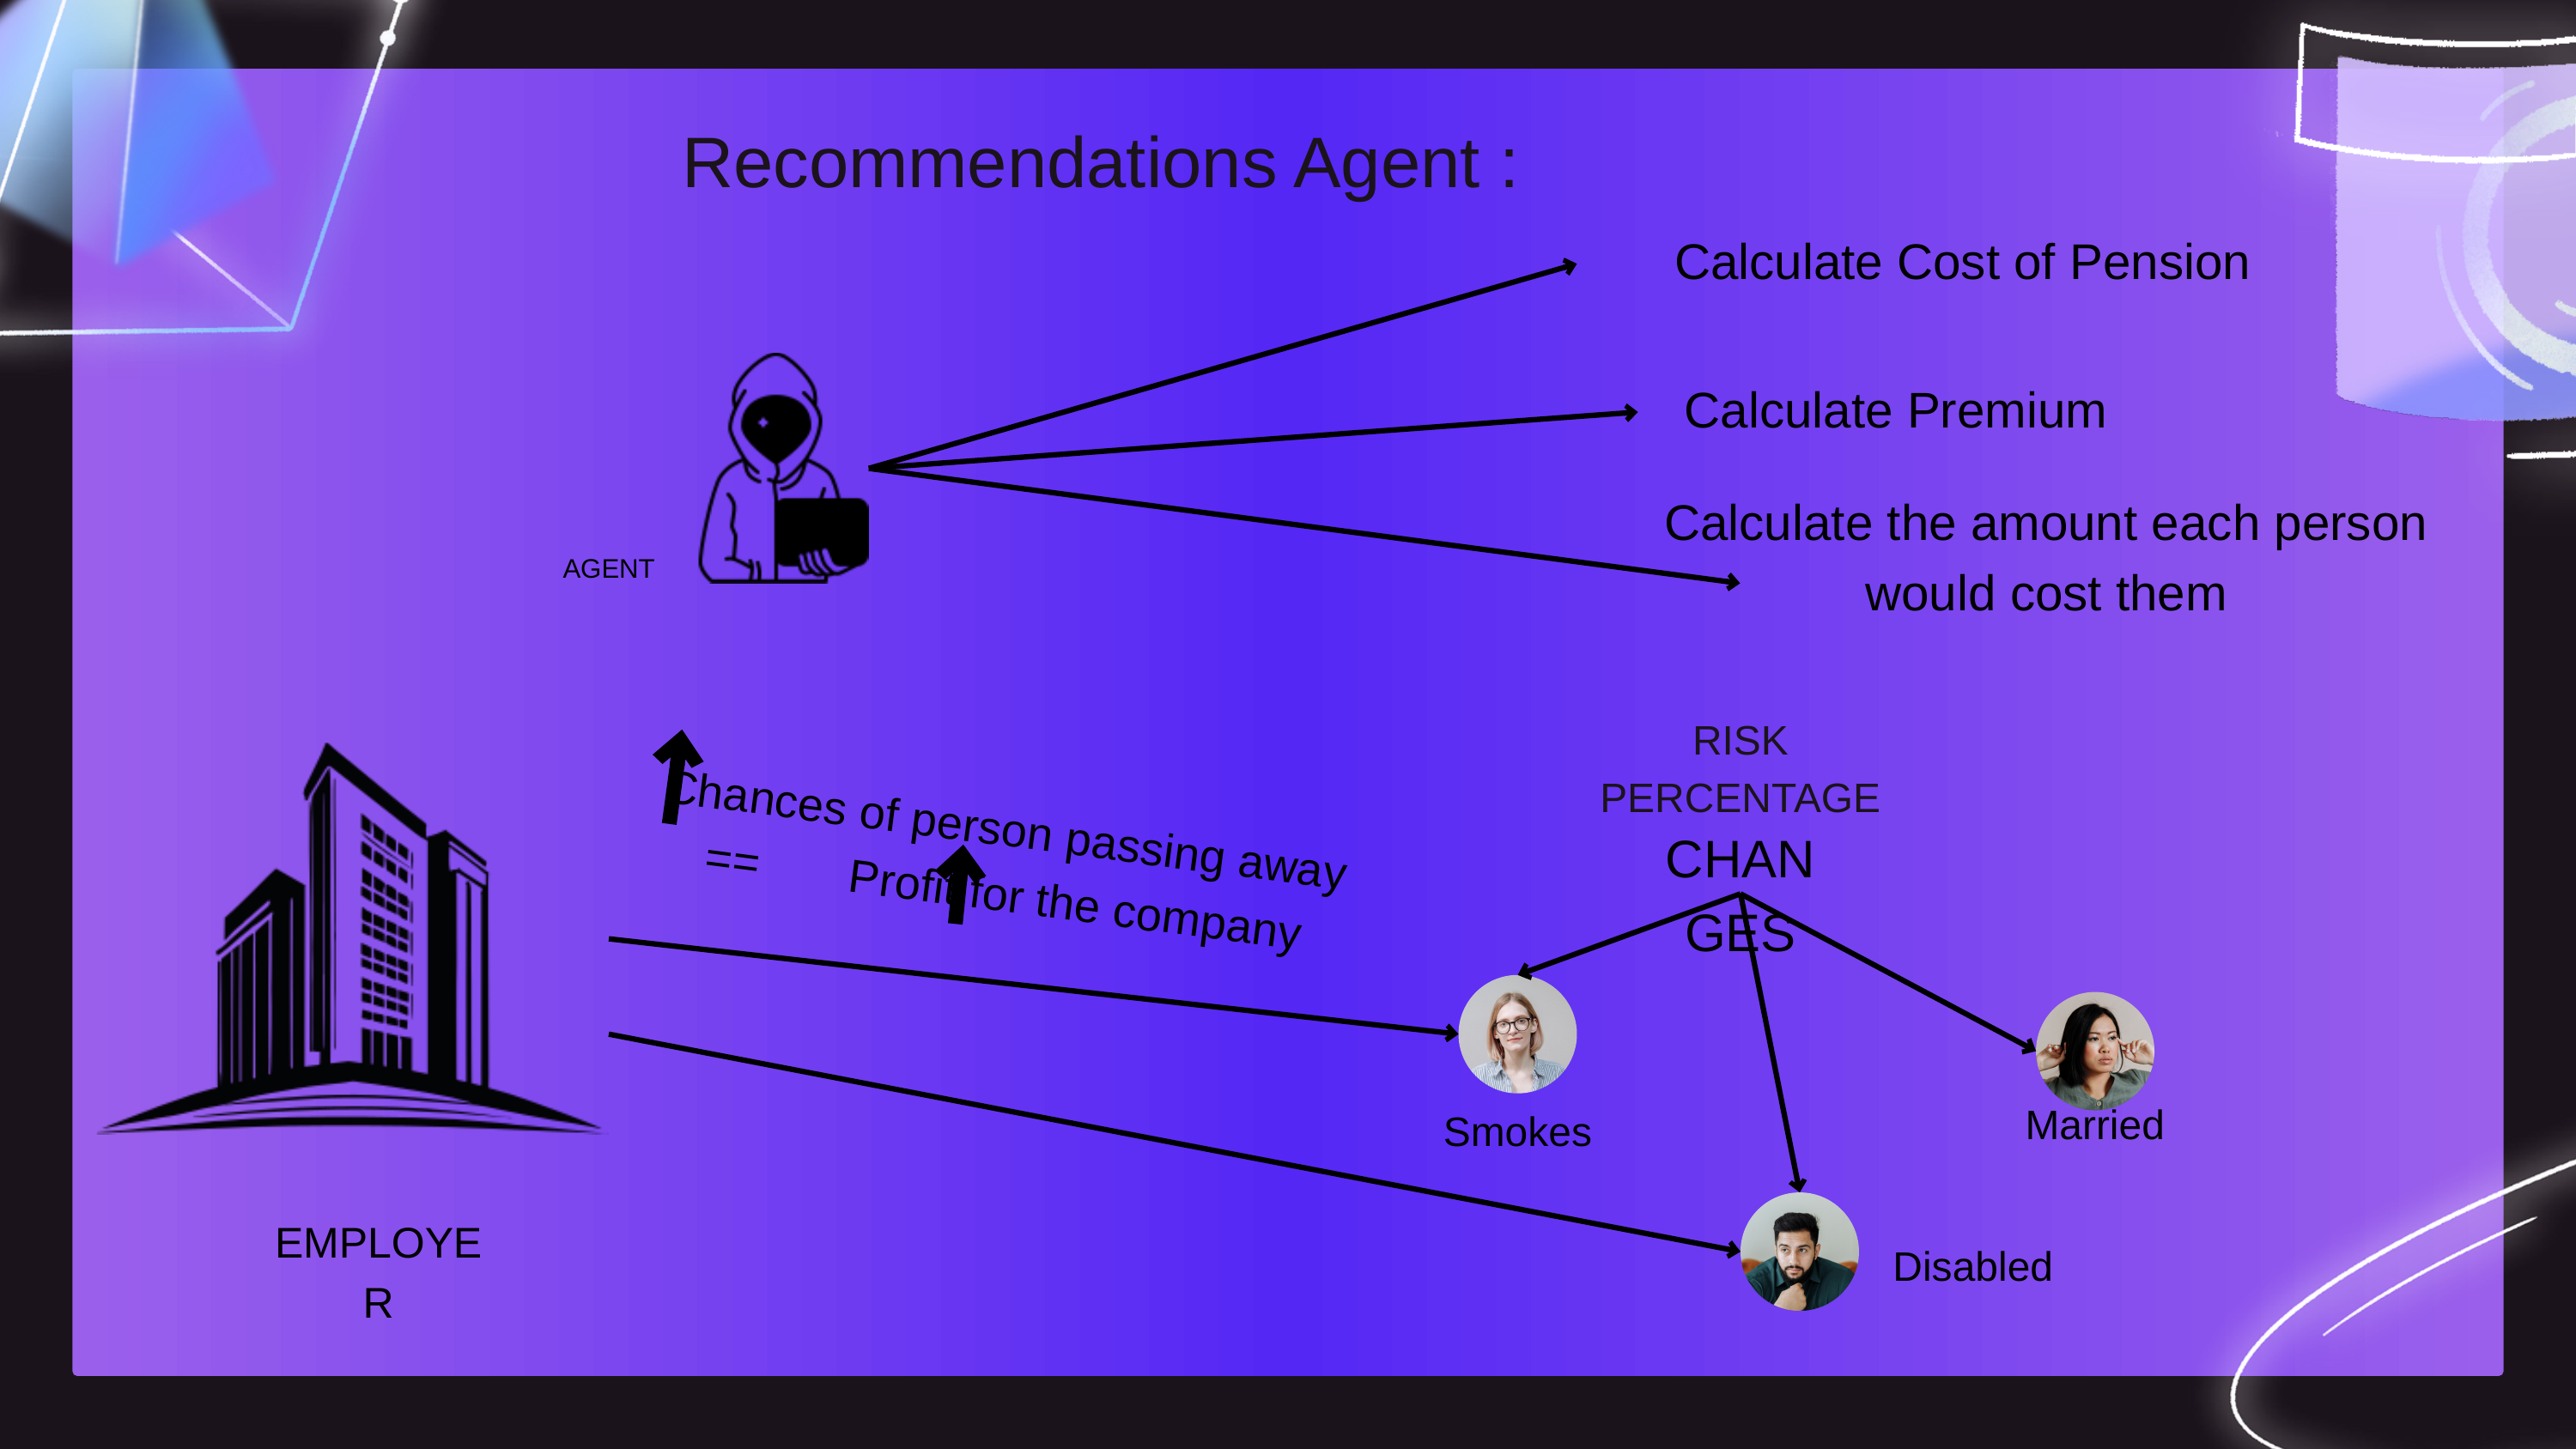

Recommendations Agent :
Calculate Cost of Pension

Calculate Premium

Calculate the amount each person would cost them
AGENT

RISK PERCENTAGE

Chances of person passing away  ==       Profit for the company
CHANGES

Married
Smokes

EMPLOYER
Disabled